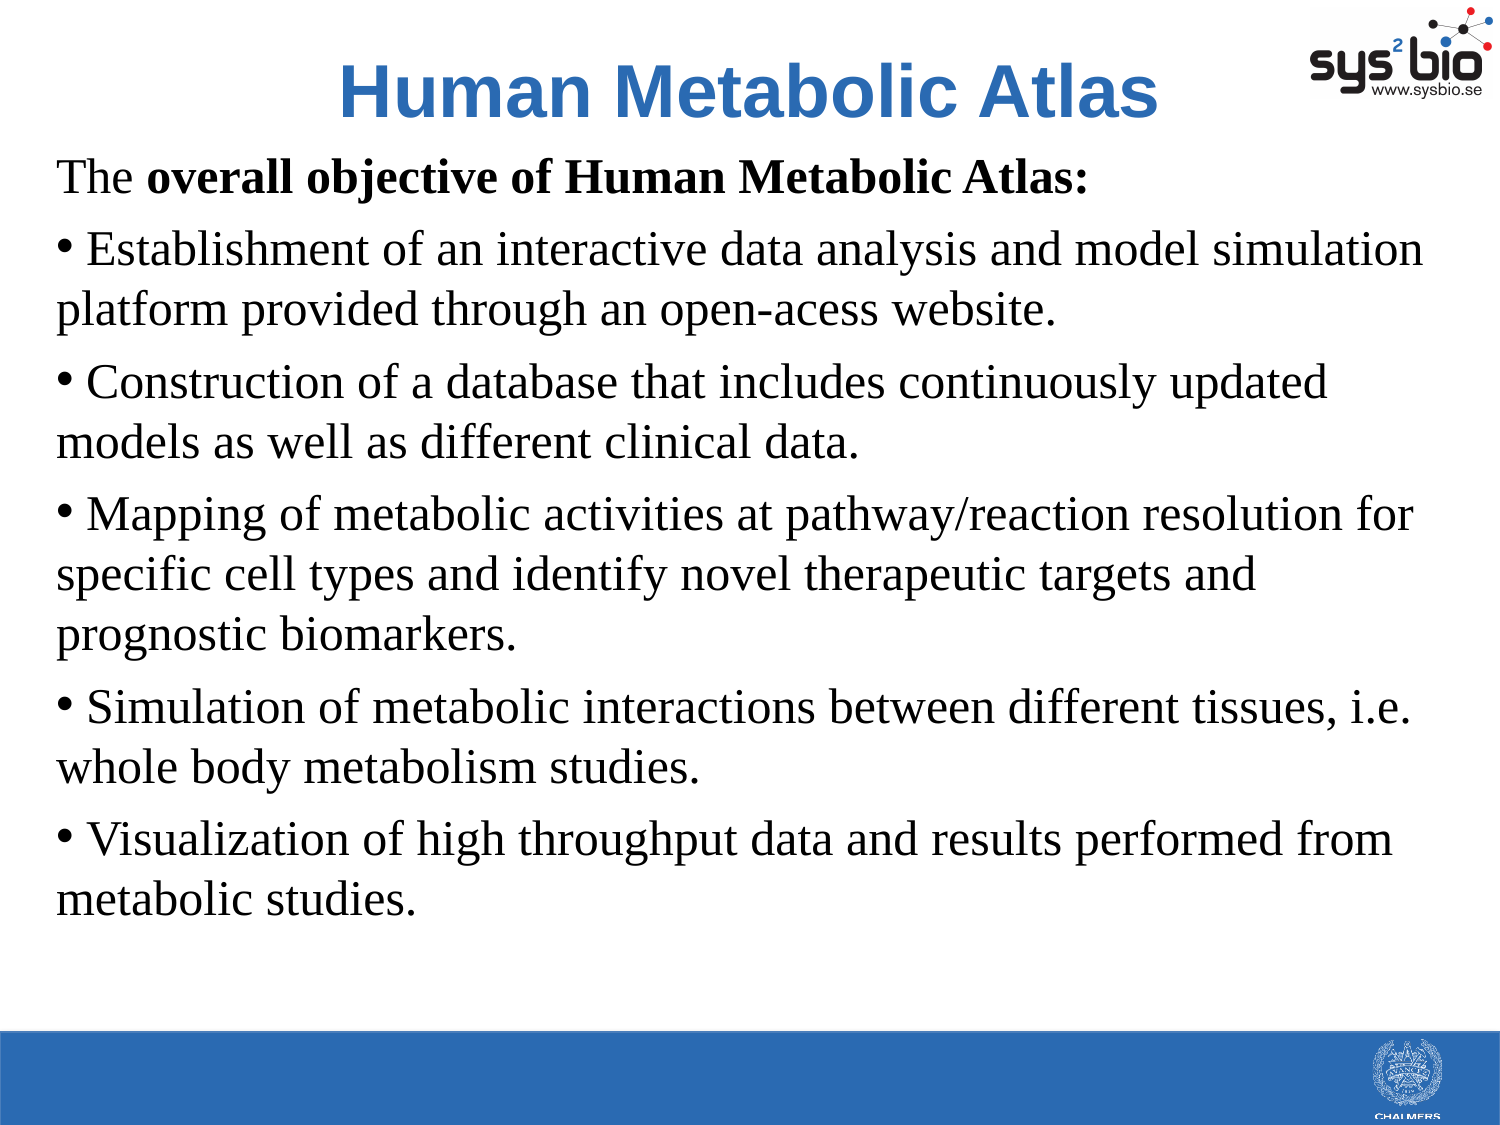

Human Metabolic Atlas
The overall objective of Human Metabolic Atlas:
 Establishment of an interactive data analysis and model simulation platform provided through an open-acess website.
 Construction of a database that includes continuously updated models as well as different clinical data.
 Mapping of metabolic activities at pathway/reaction resolution for specific cell types and identify novel therapeutic targets and prognostic biomarkers.
 Simulation of metabolic interactions between different tissues, i.e. whole body metabolism studies.
 Visualization of high throughput data and results performed from metabolic studies.